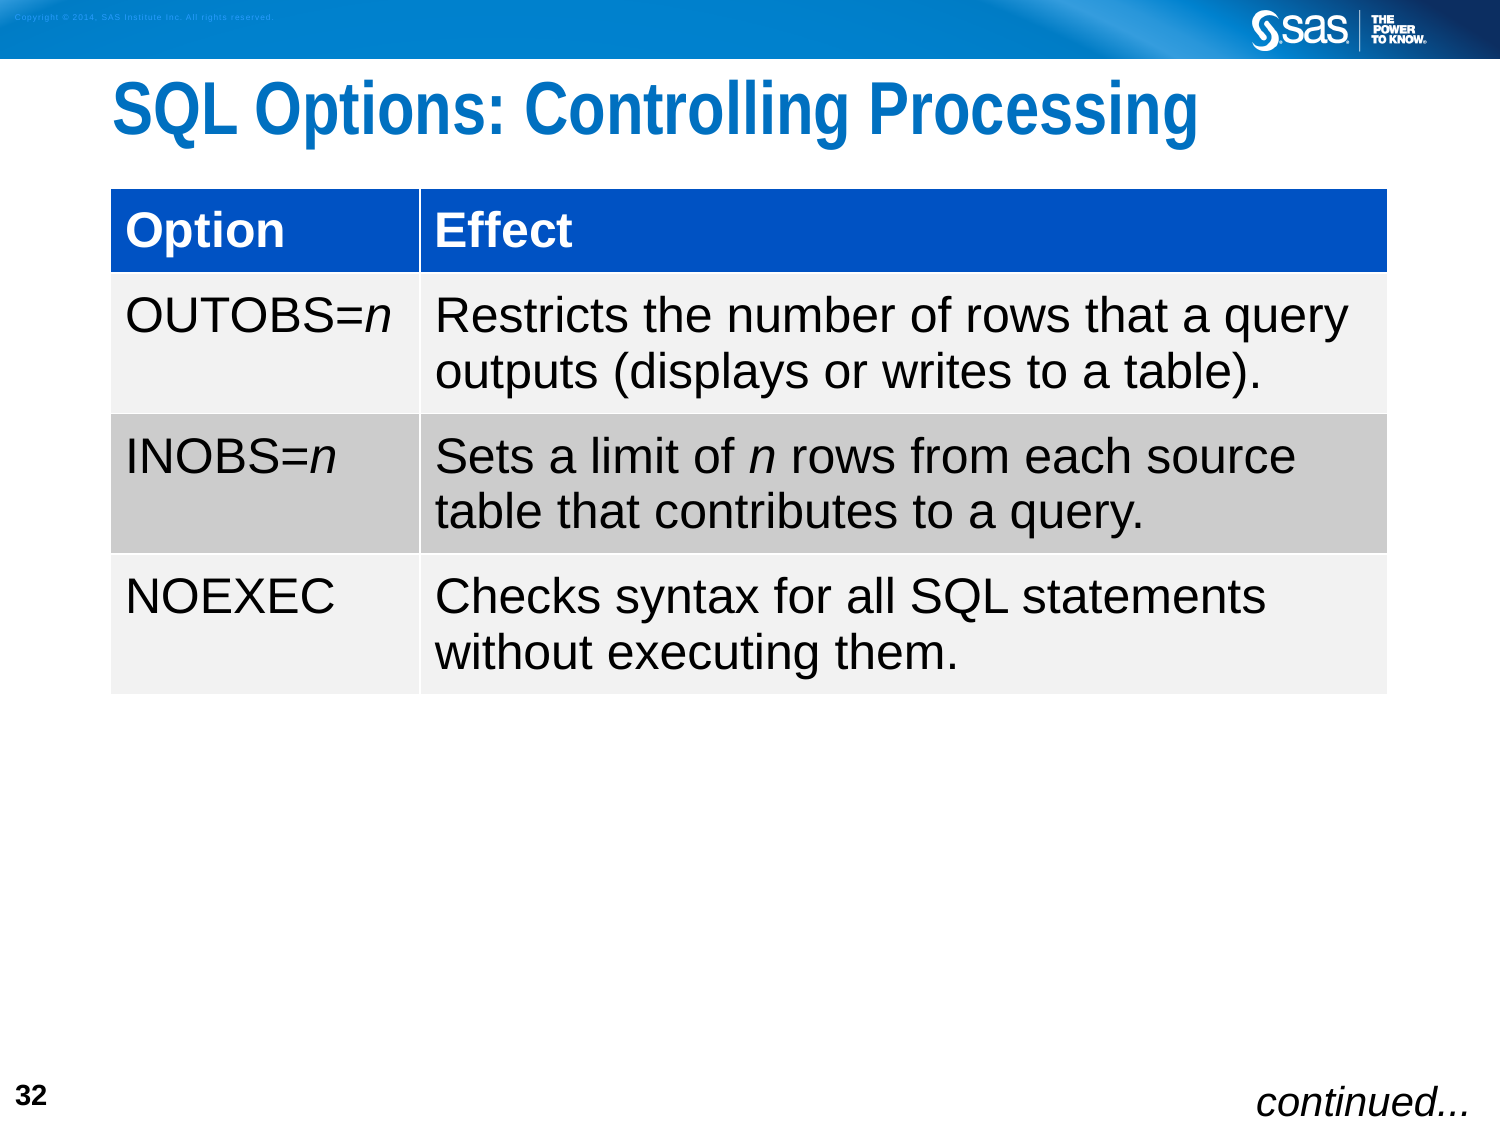

# SQL Options: Controlling Processing
| Option | Effect |
| --- | --- |
| OUTOBS=n | Restricts the number of rows that a query outputs (displays or writes to a table). |
| INOBS=n | Sets a limit of n rows from each source table that contributes to a query. |
| NOEXEC | Checks syntax for all SQL statements without executing them. |
continued...